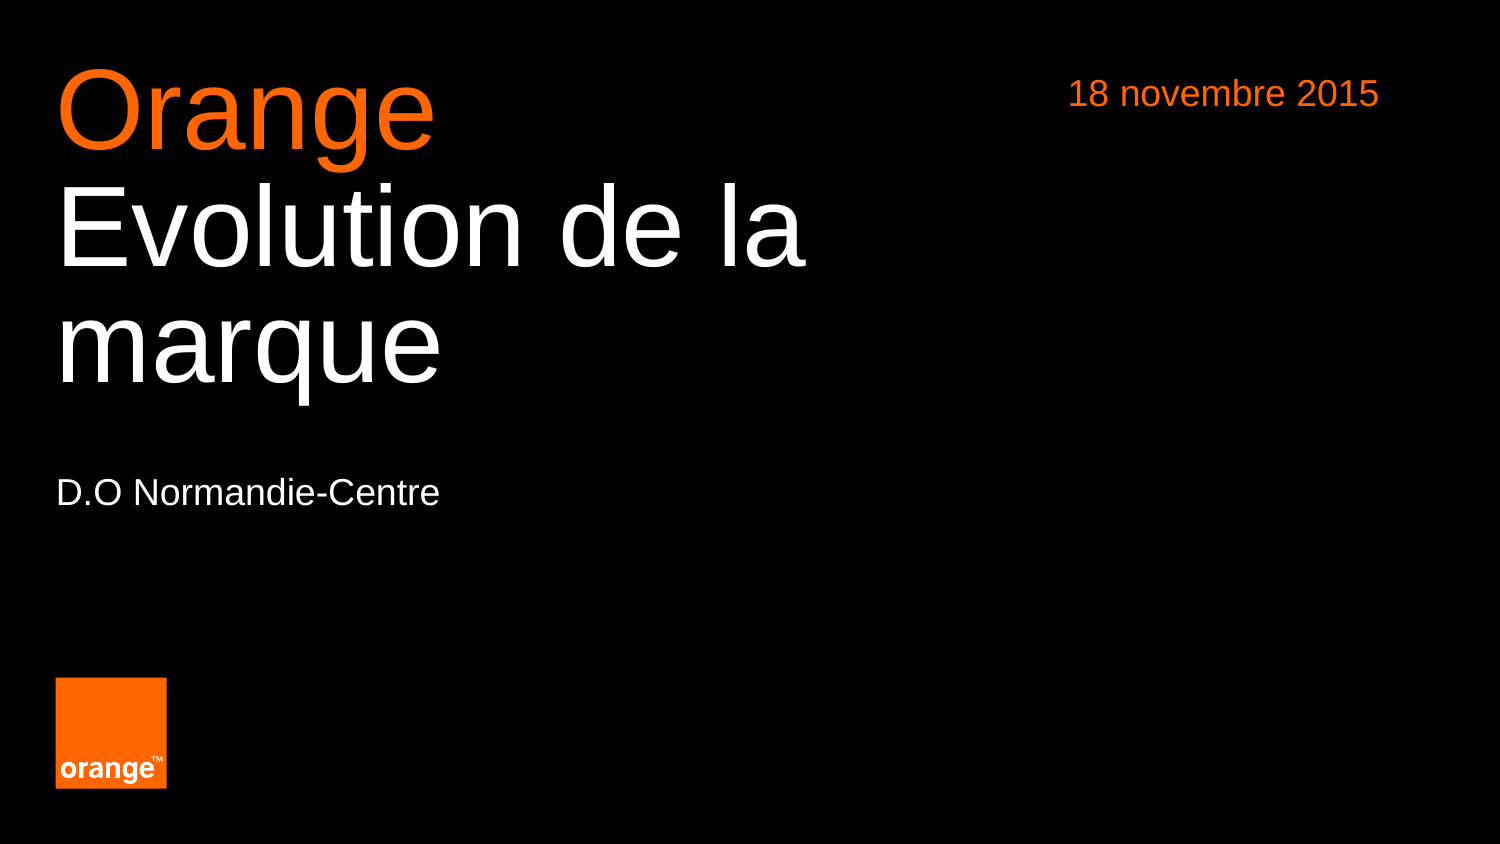

Orange
Evolution de la marque
D.O Normandie-Centre
18 novembre 2015